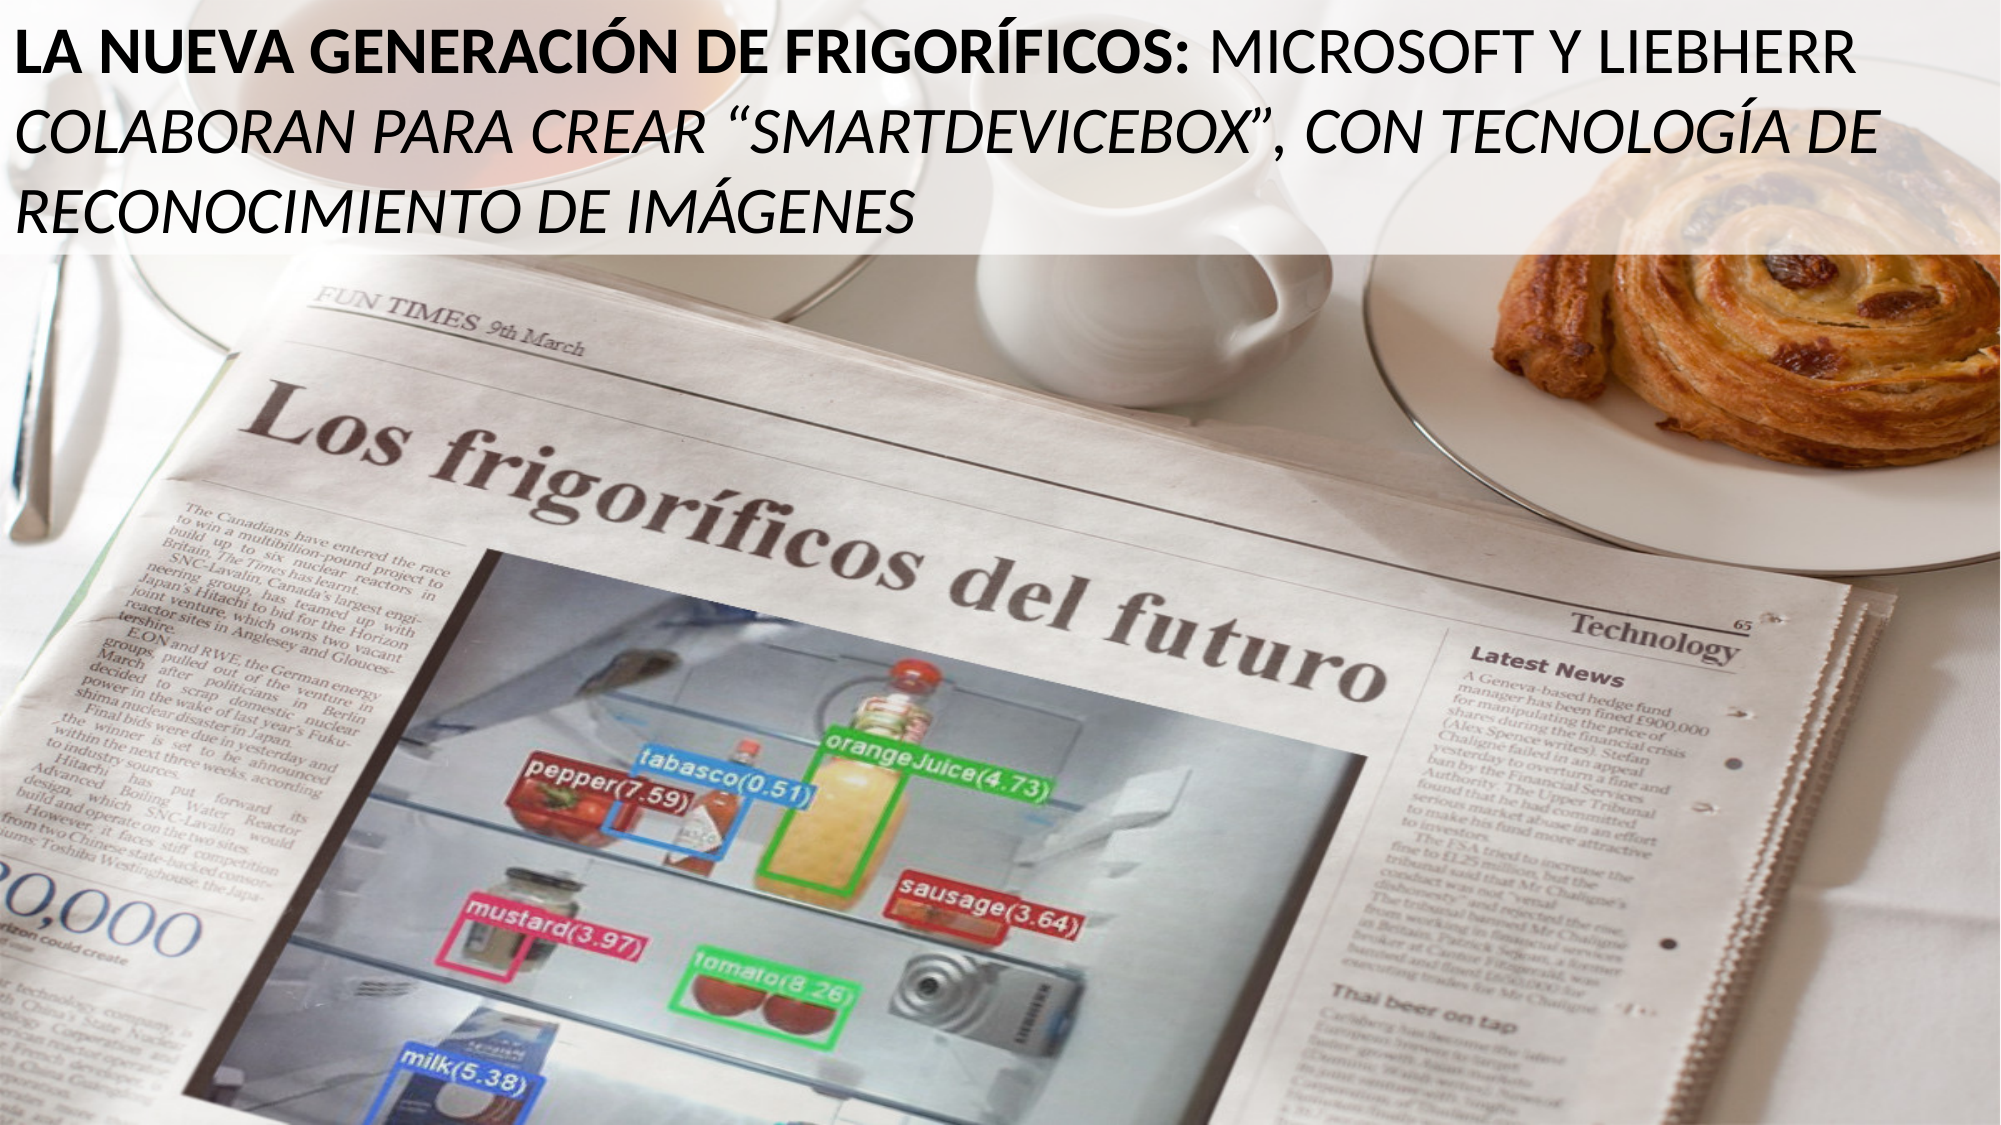

LA NUEVA GENERACIÓN DE FRIGORÍFICOS: MICROSOFT Y LIEBHERR COLABORAN PARA CREAR “SMARTDEVICEBOX”, CON TECNOLOGÍA DE RECONOCIMIENTO DE IMÁGENES